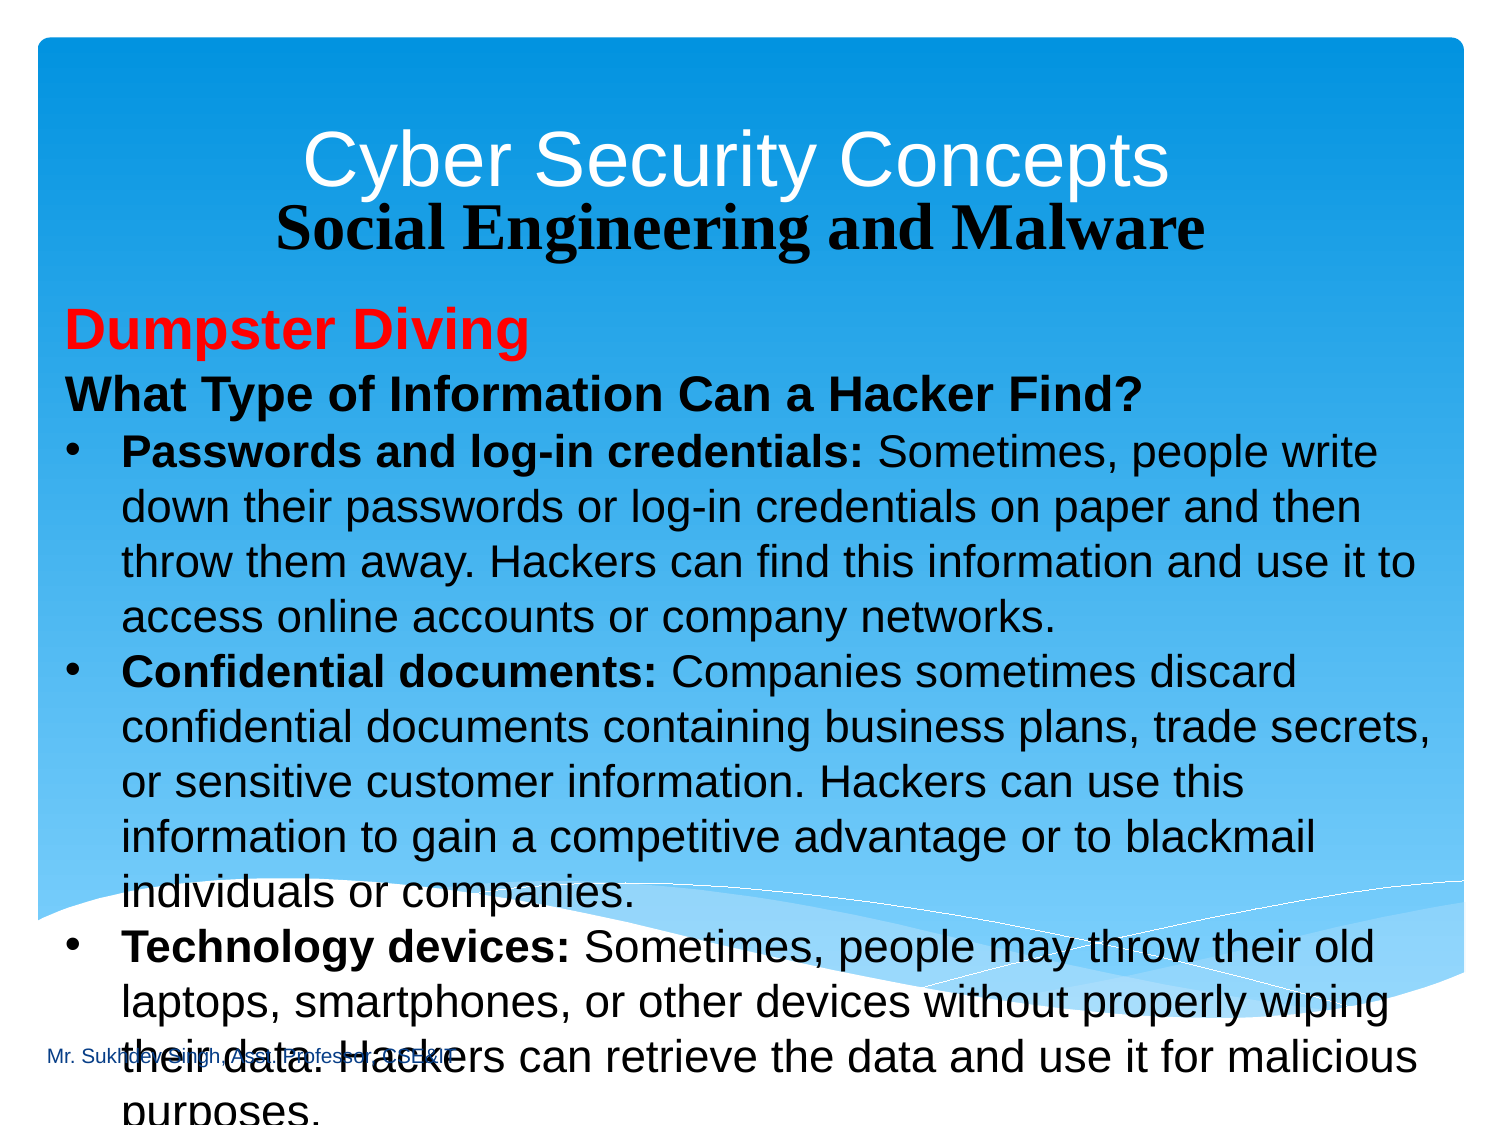

# Cyber Security Concepts
Social Engineering and Malware
Dumpster Diving
What Type of Information Can a Hacker Find?
Passwords and log-in credentials: Sometimes, people write down their passwords or log-in credentials on paper and then throw them away. Hackers can find this information and use it to access online accounts or company networks.
Confidential documents: Companies sometimes discard confidential documents containing business plans, trade secrets, or sensitive customer information. Hackers can use this information to gain a competitive advantage or to blackmail individuals or companies.
Technology devices: Sometimes, people may throw their old laptops, smartphones, or other devices without properly wiping their data. Hackers can retrieve the data and use it for malicious purposes.

Mr. Sukhdev Singh, Asst. Professor, CSE&IT